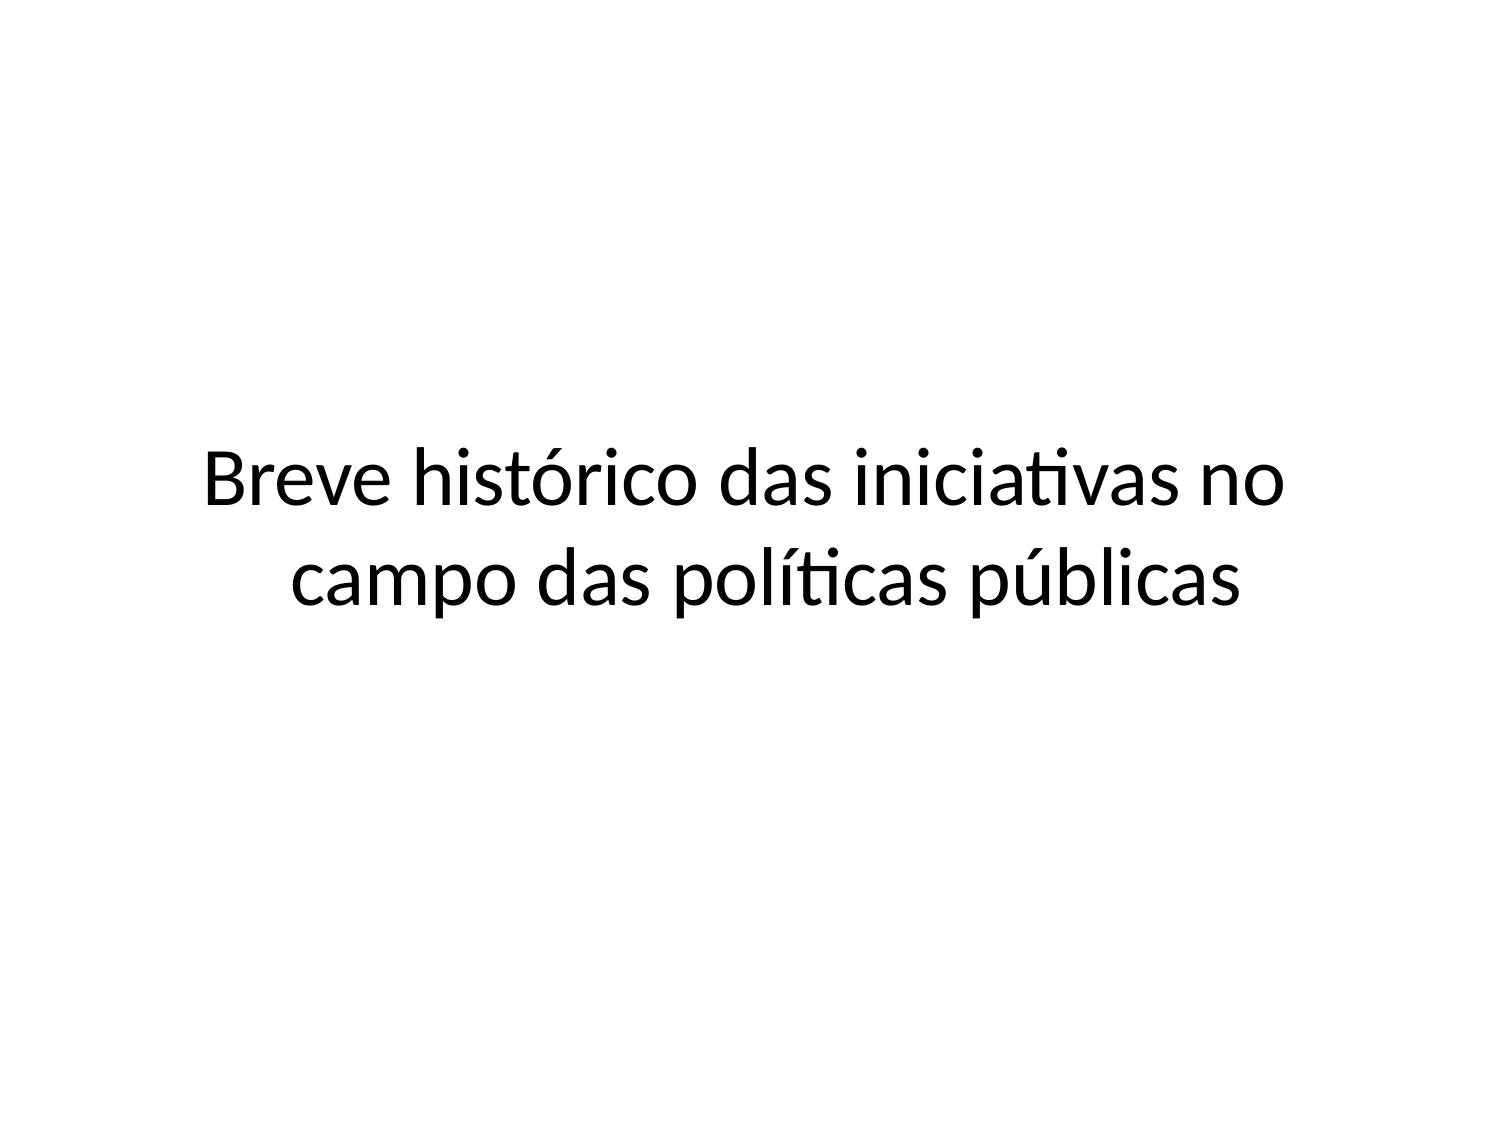

# Breve histórico das iniciativas no  campo das políticas públicas